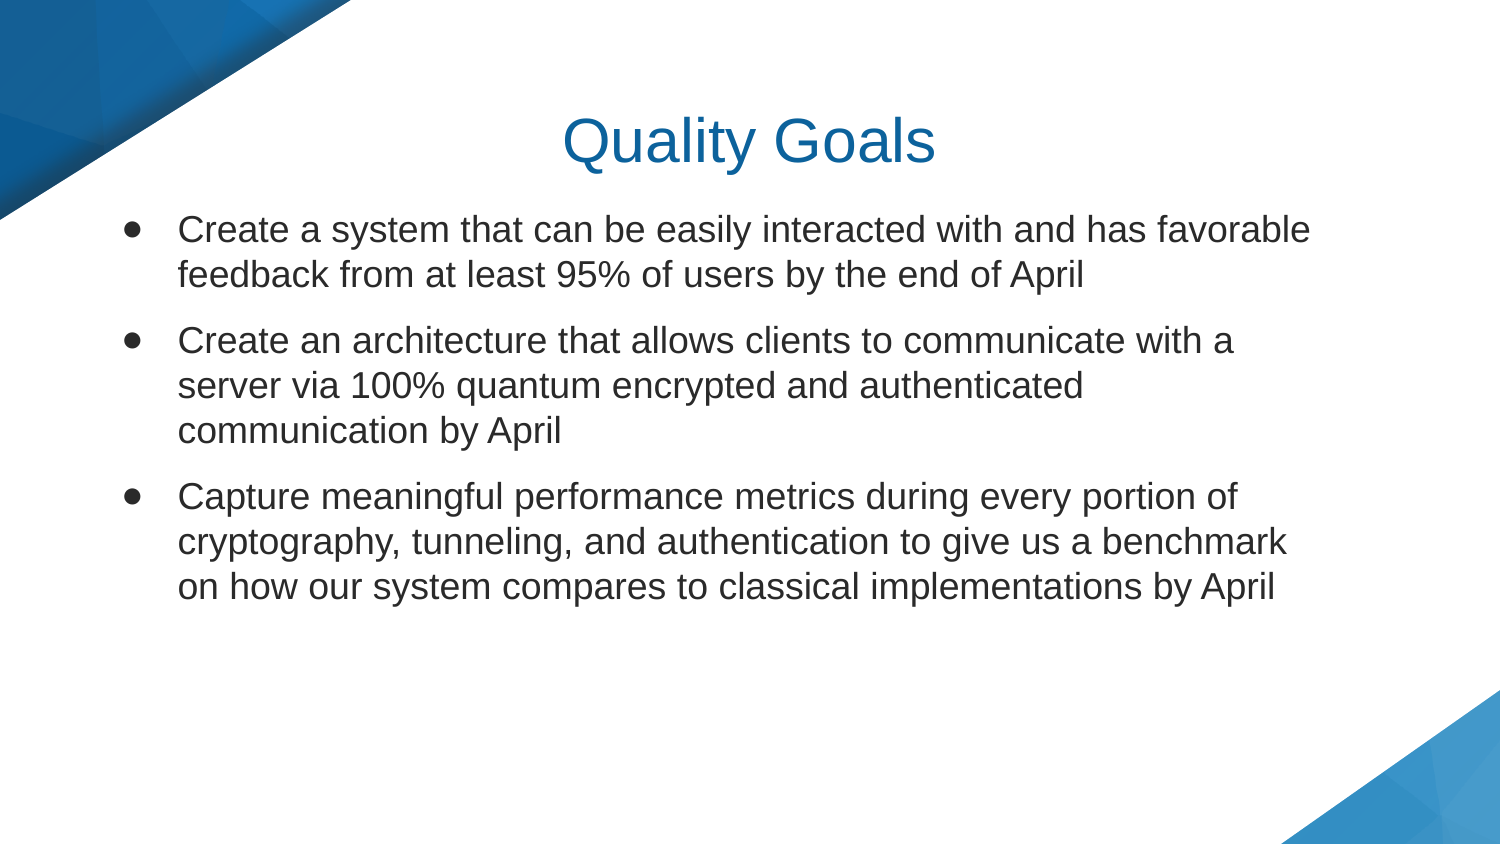

# Quality Goals
Create a system that can be easily interacted with and has favorable feedback from at least 95% of users by the end of April
Create an architecture that allows clients to communicate with a server via 100% quantum encrypted and authenticated communication by April
Capture meaningful performance metrics during every portion of cryptography, tunneling, and authentication to give us a benchmark on how our system compares to classical implementations by April